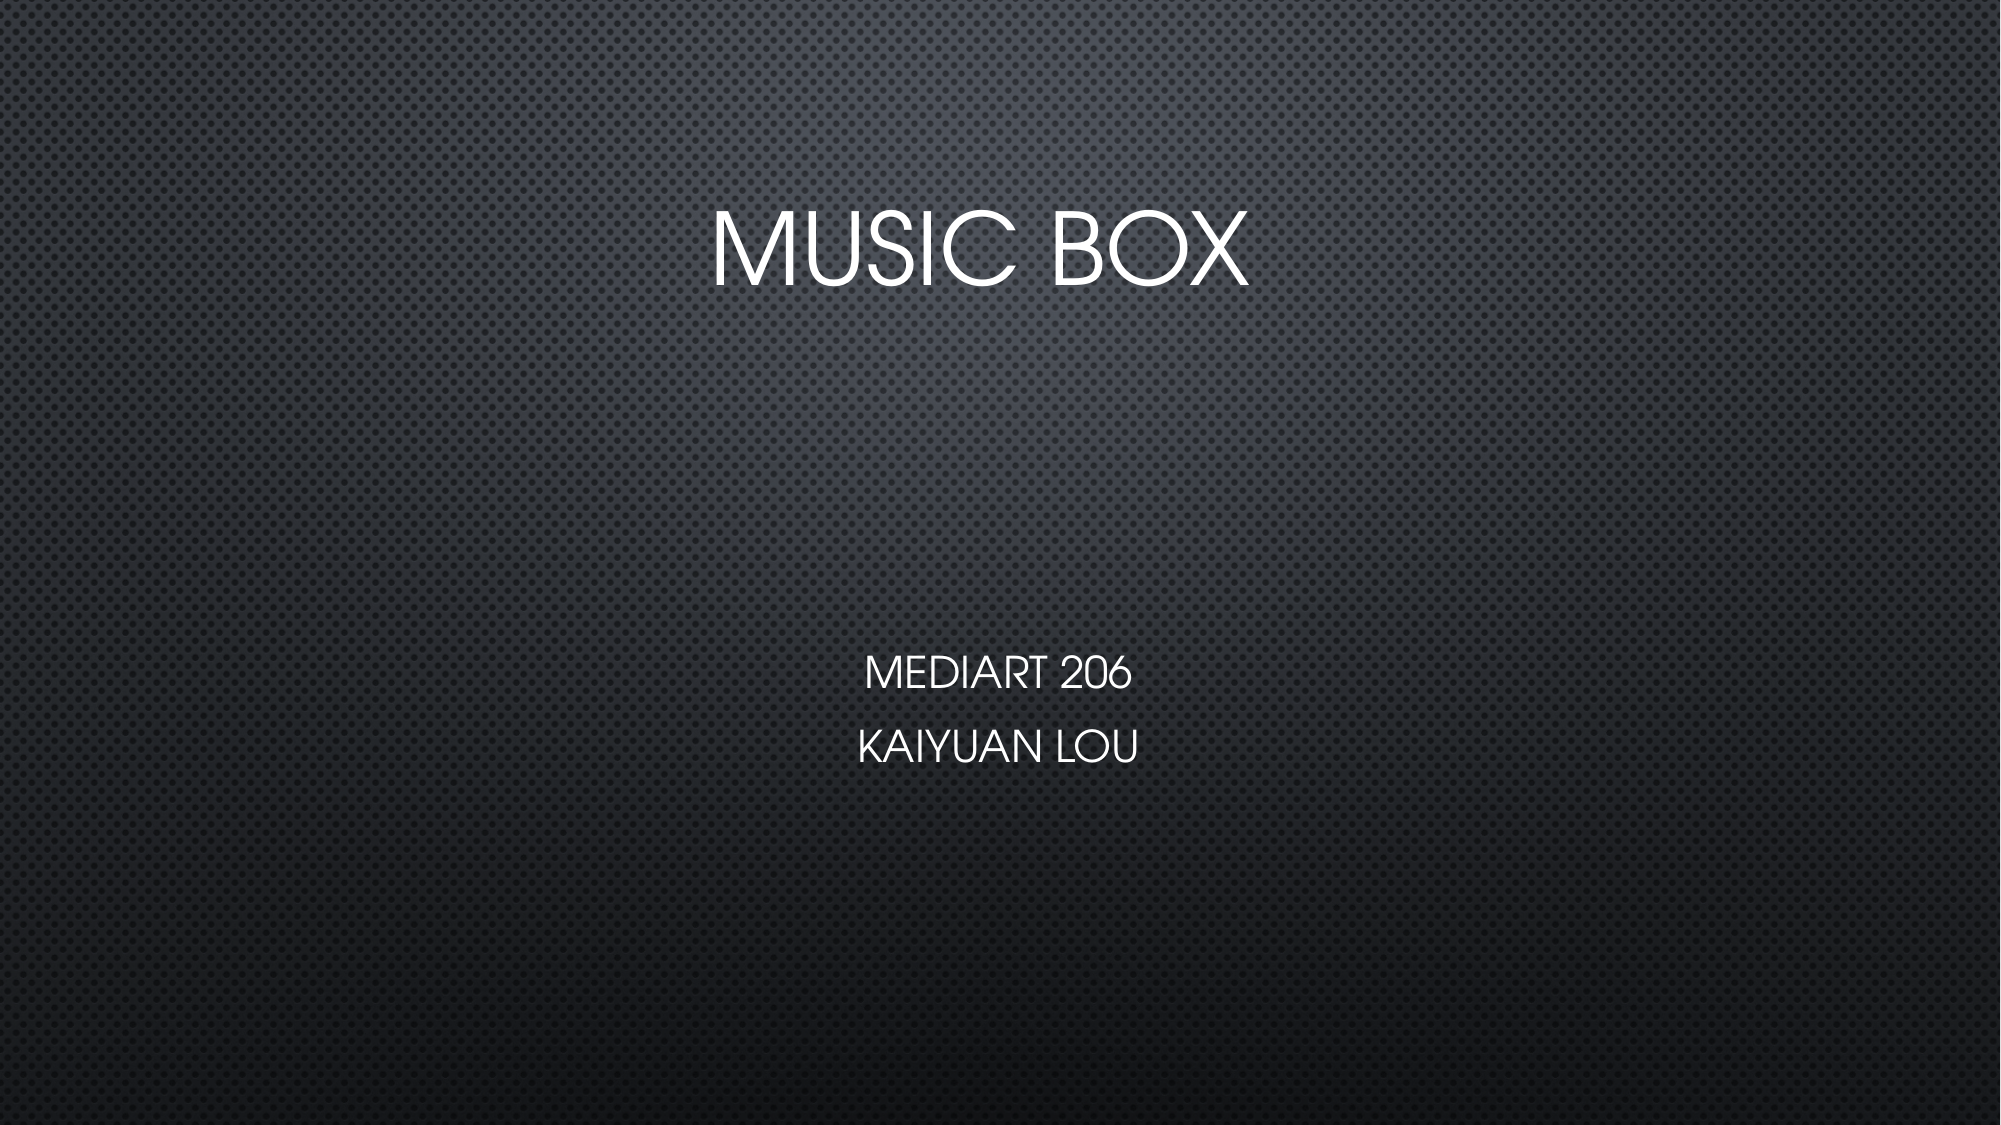

# Music box
MEDIART 206
KAIYUAN LOU